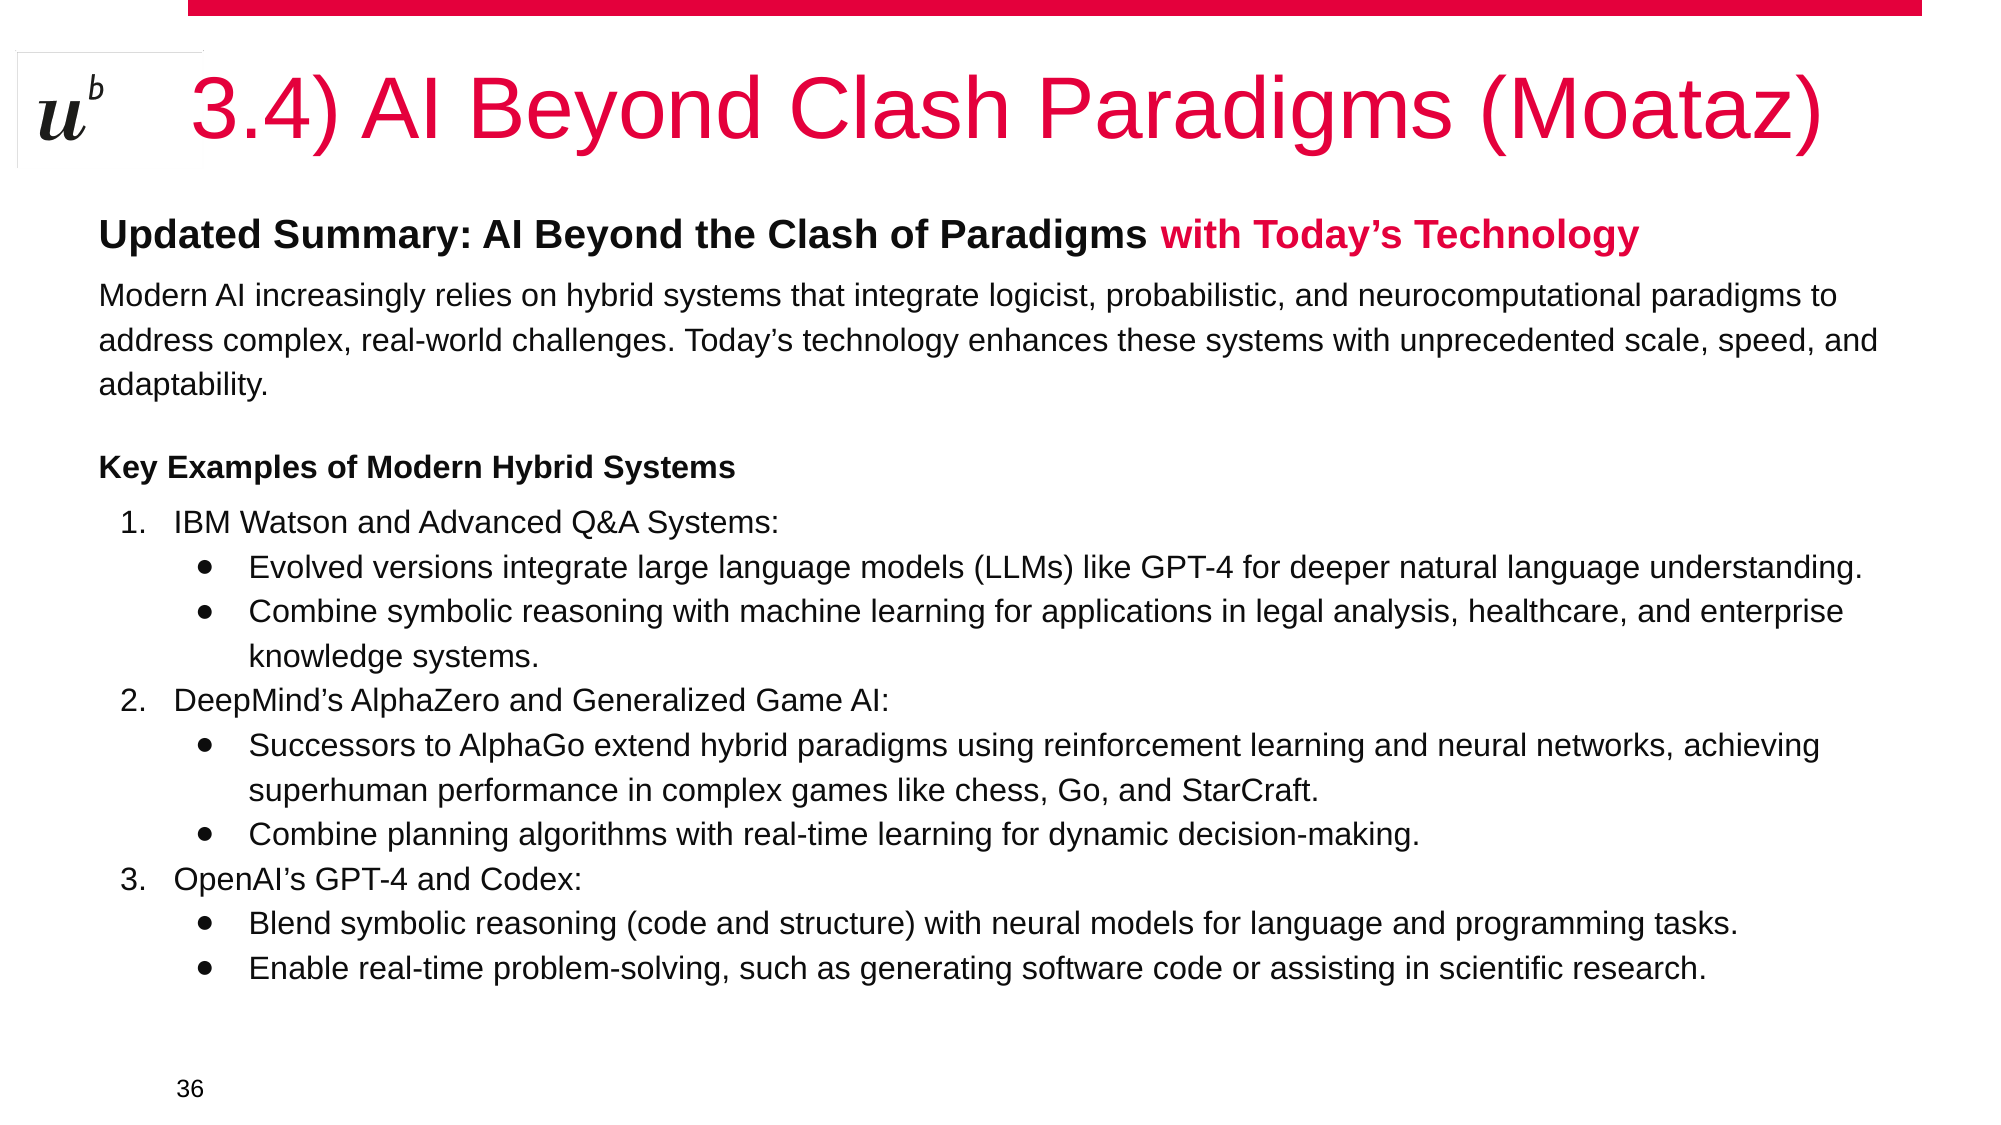

# 3.4) AI Beyond Clash Paradigms (Moataz)
Updated Summary: AI Beyond the Clash of Paradigms with Today’s Technology
Modern AI increasingly relies on hybrid systems that integrate logicist, probabilistic, and neurocomputational paradigms to address complex, real-world challenges. Today’s technology enhances these systems with unprecedented scale, speed, and adaptability.
Key Examples of Modern Hybrid Systems
IBM Watson and Advanced Q&A Systems:
Evolved versions integrate large language models (LLMs) like GPT-4 for deeper natural language understanding.
Combine symbolic reasoning with machine learning for applications in legal analysis, healthcare, and enterprise knowledge systems.
DeepMind’s AlphaZero and Generalized Game AI:
Successors to AlphaGo extend hybrid paradigms using reinforcement learning and neural networks, achieving superhuman performance in complex games like chess, Go, and StarCraft.
Combine planning algorithms with real-time learning for dynamic decision-making.
OpenAI’s GPT-4 and Codex:
Blend symbolic reasoning (code and structure) with neural models for language and programming tasks.
Enable real-time problem-solving, such as generating software code or assisting in scientific research.

36